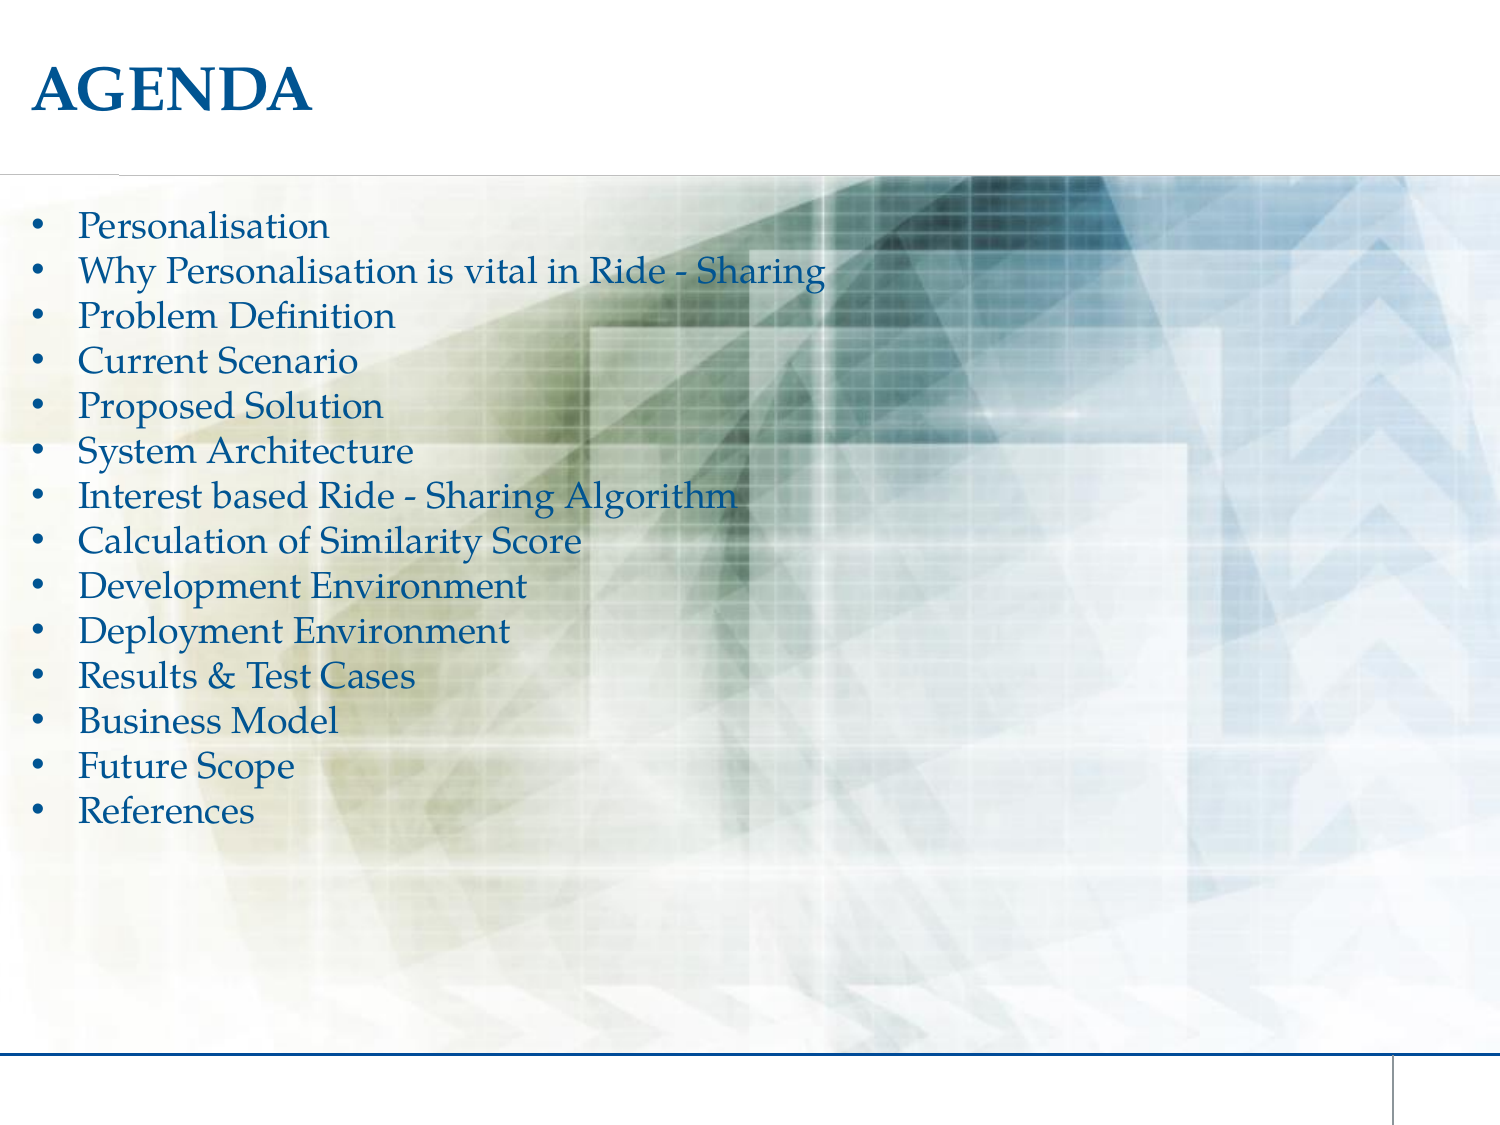

AGENDA
Personalisation
Why Personalisation is vital in Ride - Sharing
Problem Definition
Current Scenario
Proposed Solution
System Architecture
Interest based Ride - Sharing Algorithm
Calculation of Similarity Score
Development Environment
Deployment Environment
Results & Test Cases
Business Model
Future Scope
References
3